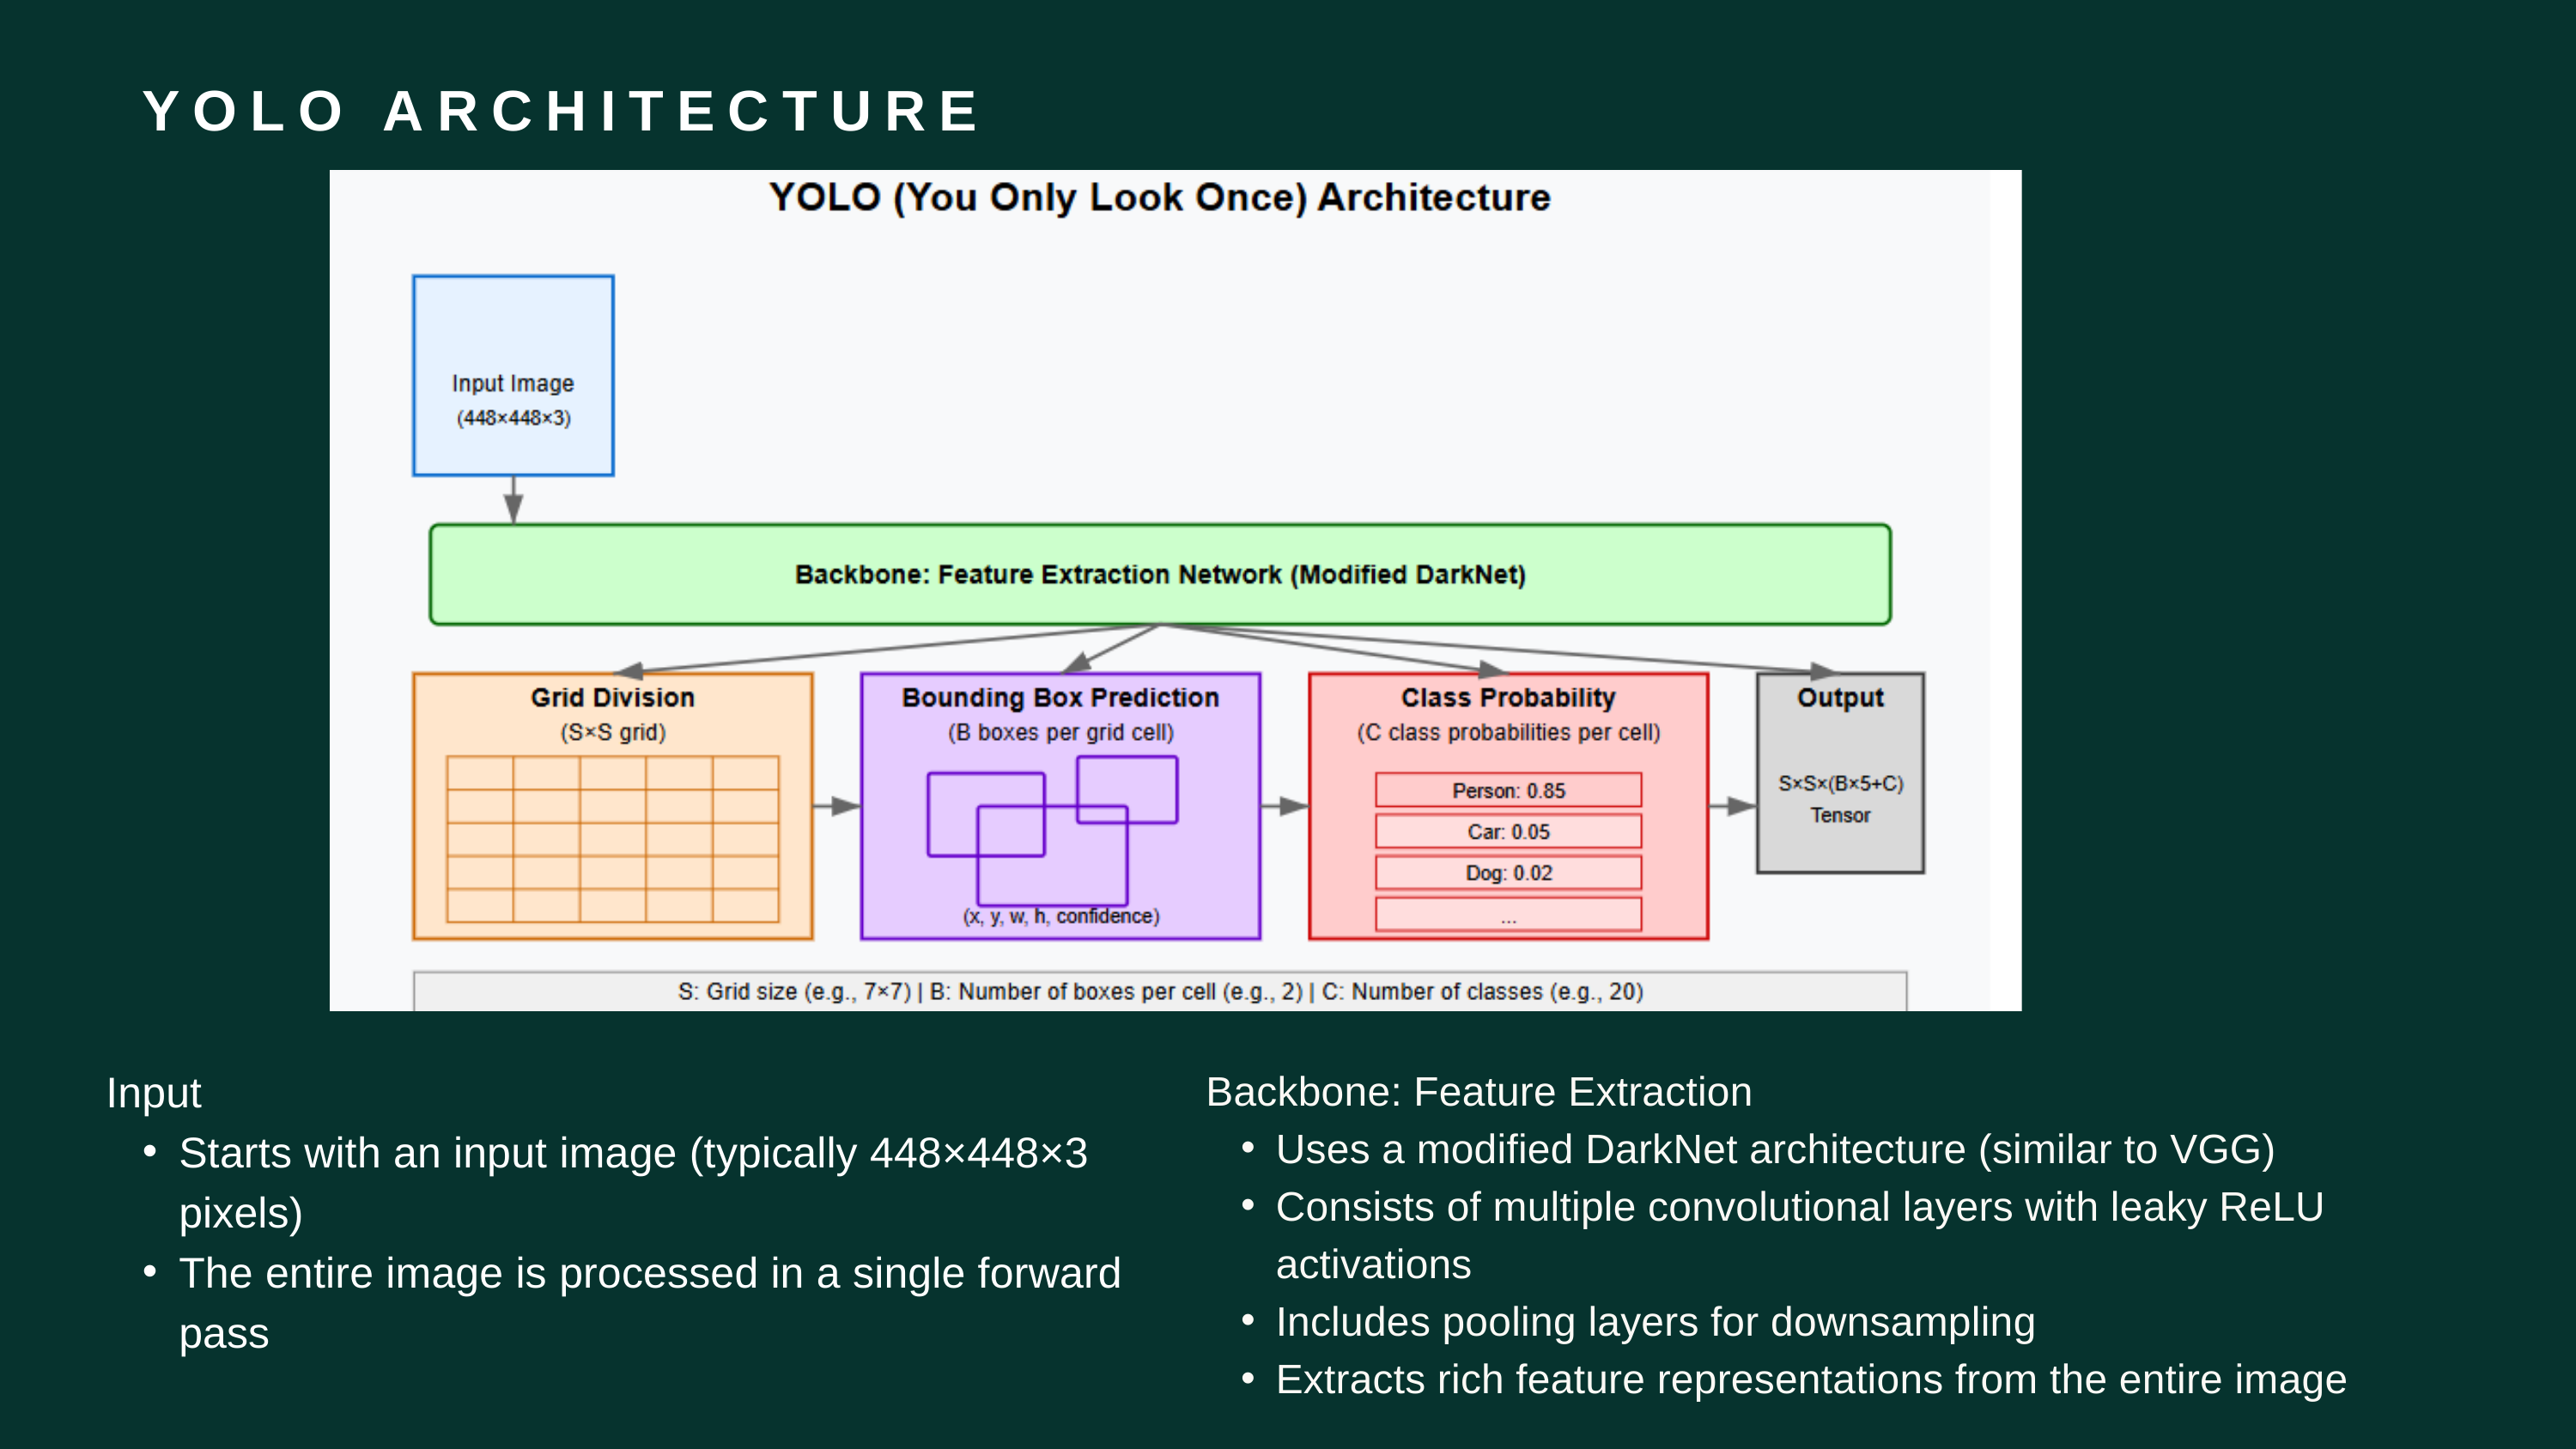

YOLO ARCHITECTURE

Input
Starts with an input image (typically 448×448×3 pixels)
The entire image is processed in a single forward pass
Backbone: Feature Extraction
Uses a modified DarkNet architecture (similar to VGG)
Consists of multiple convolutional layers with leaky ReLU activations
Includes pooling layers for downsampling
Extracts rich feature representations from the entire image